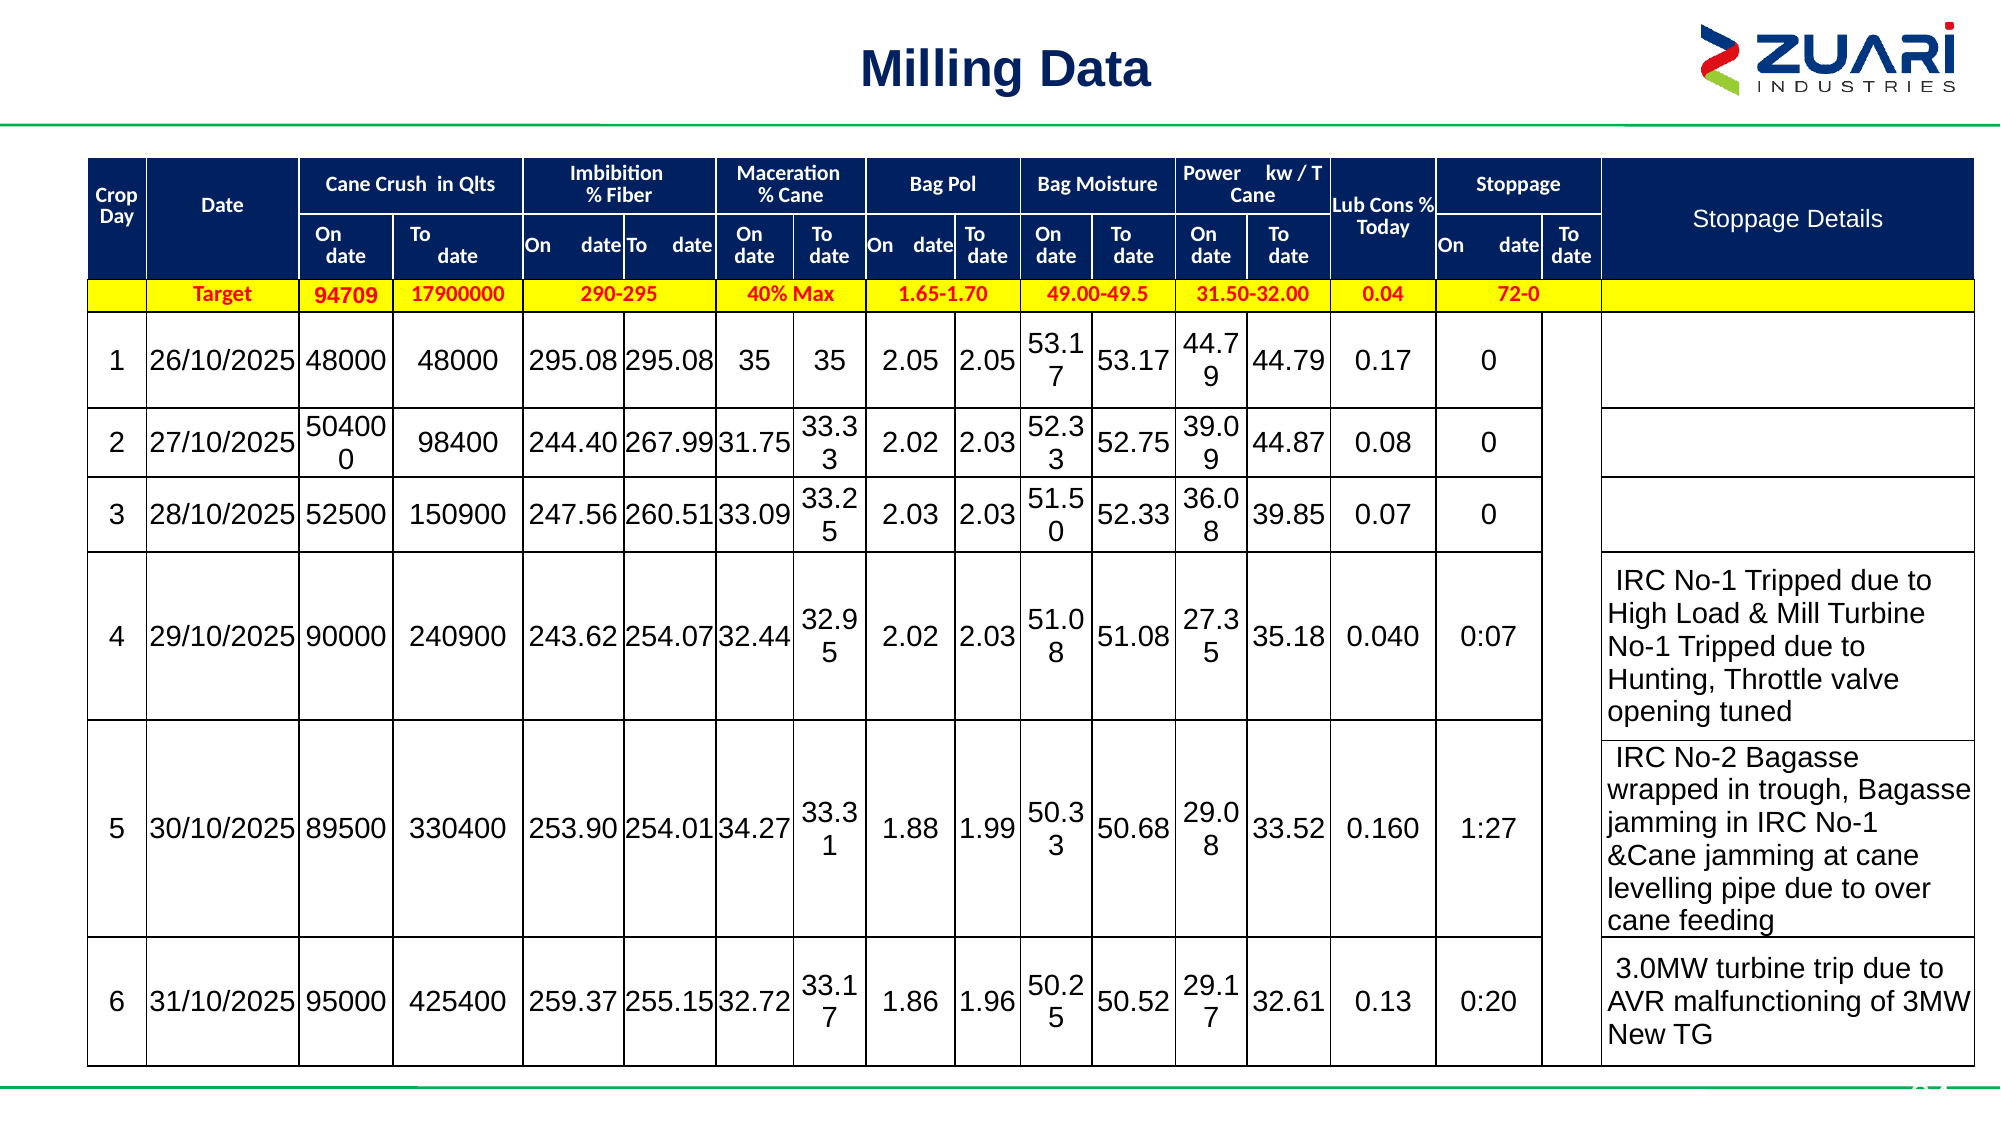

Milling Data
| Crop Day | Date | Cane Crush in Qlts |  | Imbibition % Fiber |  | Maceration % Cane |  | Bag Pol |  | Bag Moisture |  | Power kw / T Cane |  | Lub Cons % Today | Stoppage |  | Stoppage Details |
| --- | --- | --- | --- | --- | --- | --- | --- | --- | --- | --- | --- | --- | --- | --- | --- | --- | --- |
|  |  | On date | To date | On date | To date | On date | To date | On date | To date | On date | To date | On date | To date |  | On date | To date |  |
|  | Target | 94709 | 17900000 | 290-295 |  | 40% Max |  | 1.65-1.70 |  | 49.00-49.5 |  | 31.50-32.00 |  | 0.04 | 72-0 |  |  |
| 1 | 26/10/2025 | 48000 | 48000 | 295.08 | 295.08 | 35 | 35 | 2.05 | 2.05 | 53.17 | 53.17 | 44.79 | 44.79 | 0.17 | 0 |  |  |
| 2 | 27/10/2025 | 504000 | 98400 | 244.40 | 267.99 | 31.75 | 33.33 | 2.02 | 2.03 | 52.33 | 52.75 | 39.09 | 44.87 | 0.08 | 0 |  |  |
| 3 | 28/10/2025 | 52500 | 150900 | 247.56 | 260.51 | 33.09 | 33.25 | 2.03 | 2.03 | 51.50 | 52.33 | 36.08 | 39.85 | 0.07 | 0 |  |  |
| 4 | 29/10/2025 | 90000 | 240900 | 243.62 | 254.07 | 32.44 | 32.95 | 2.02 | 2.03 | 51.08 | 51.08 | 27.35 | 35.18 | 0.040 | 0:07 |  | IRC No-1 Tripped due to High Load & Mill Turbine No-1 Tripped due to Hunting, Throttle valve opening tuned |
| 5 | 30/10/2025 | 89500 | 330400 | 253.90 | 254.01 | 34.27 | 33.31 | 1.88 | 1.99 | 50.33 | 50.68 | 29.08 | 33.52 | 0.160 | 1:27 |  |  |
| 5 | 30/10/2025 | 89500 | 330400 | 253.90 | 254.01 | 34.27 | 33.31 | 1.88 | 1.99 | 50.33 | 50.68 | 29.08 | 33.52 | 0.160 | 1:27 |  | IRC No-2 Bagasse wrapped in trough, Bagasse jamming in IRC No-1 &Cane jamming at cane levelling pipe due to over cane feeding |
| 6 | 31/10/2025 | 95000 | 425400 | 259.37 | 255.15 | 32.72 | 33.17 | 1.86 | 1.96 | 50.25 | 50.52 | 29.17 | 32.61 | 0.13 | 0:20 |  | 3.0MW turbine trip due to AVR malfunctioning of 3MW New TG |
34